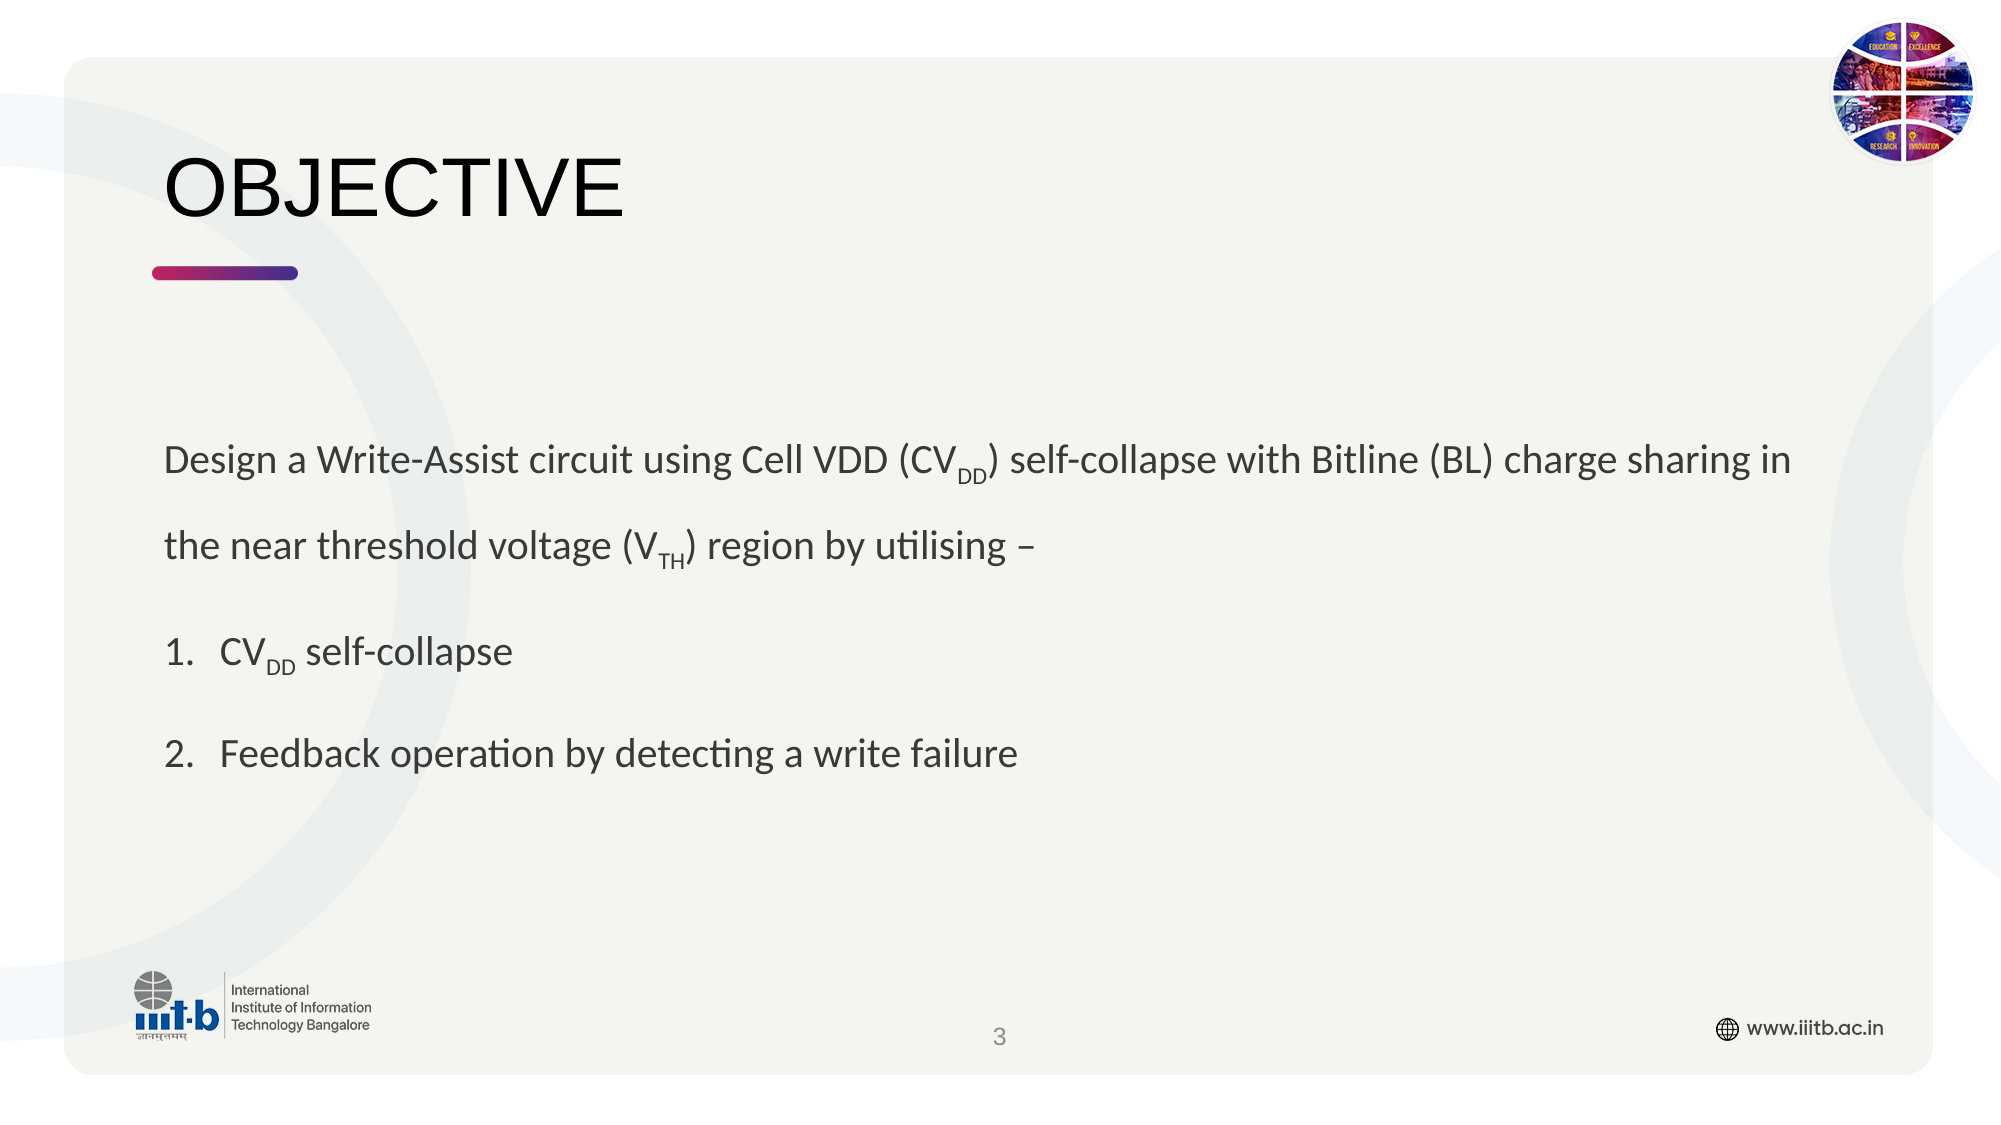

# OBJECTIVE
Design a Write-Assist circuit using Cell VDD (CVDD) self-collapse with Bitline (BL) charge sharing in the near threshold voltage (VTH) region by utilising –
CVDD self-collapse
Feedback operation by detecting a write failure

3